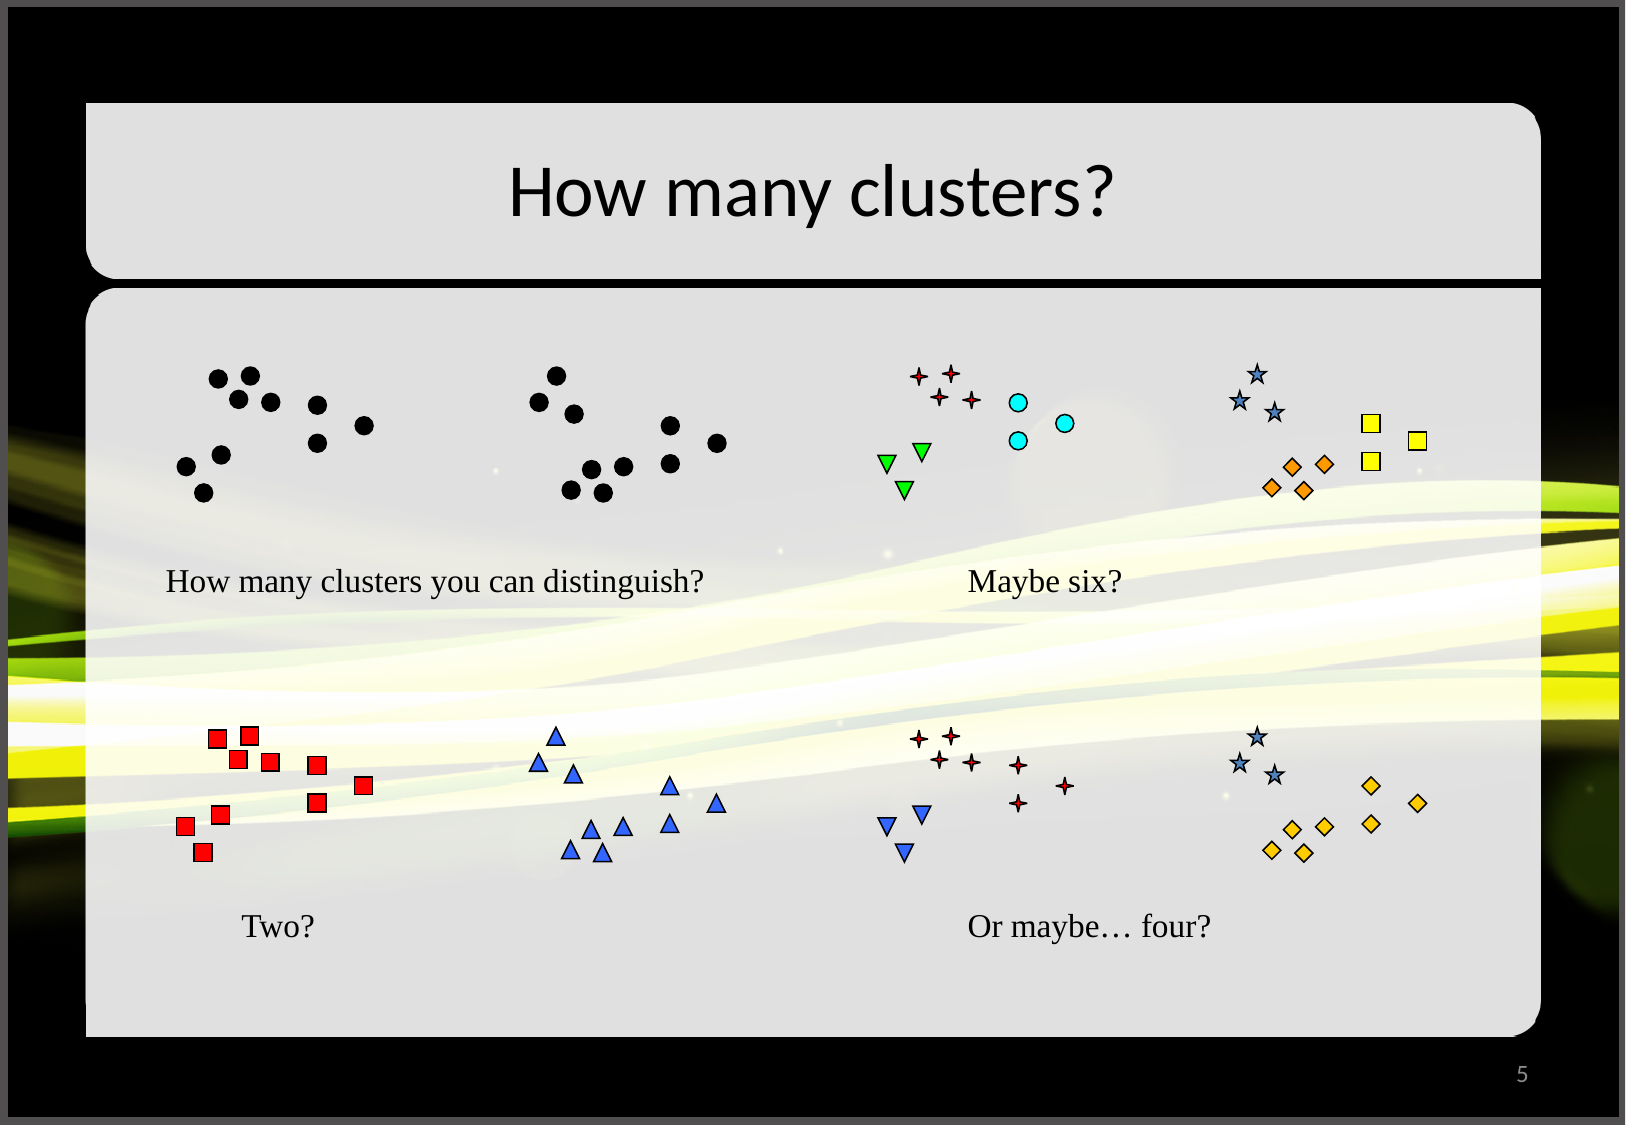

# How many clusters?

Maybe six?

How many clusters you can distinguish?

Two?

Or maybe… four?
5